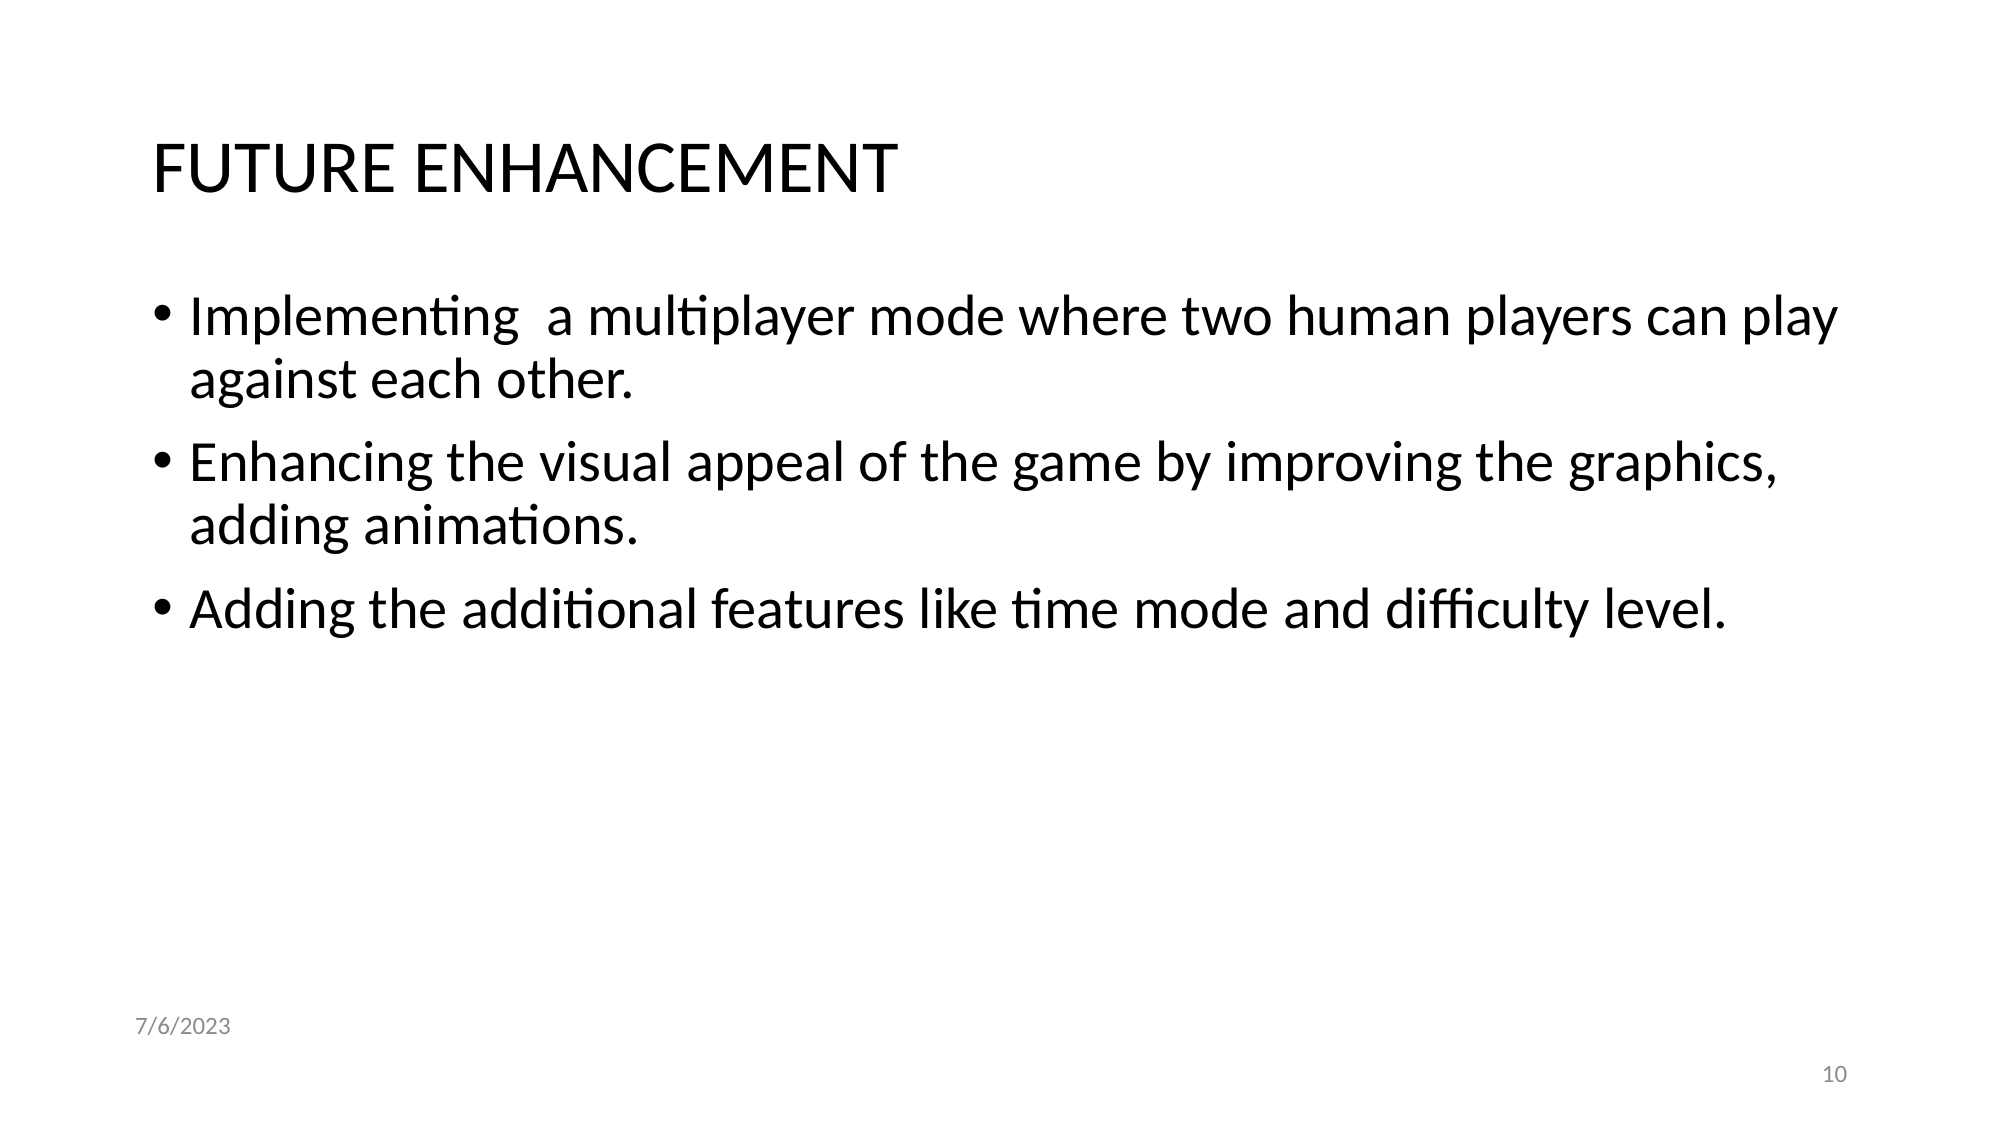

# FUTURE ENHANCEMENT
Implementing  a multiplayer mode where two human players can play against each other.
Enhancing the visual appeal of the game by improving the graphics, adding animations.
Adding the additional features like time mode and difficulty level.

7/6/2023
10